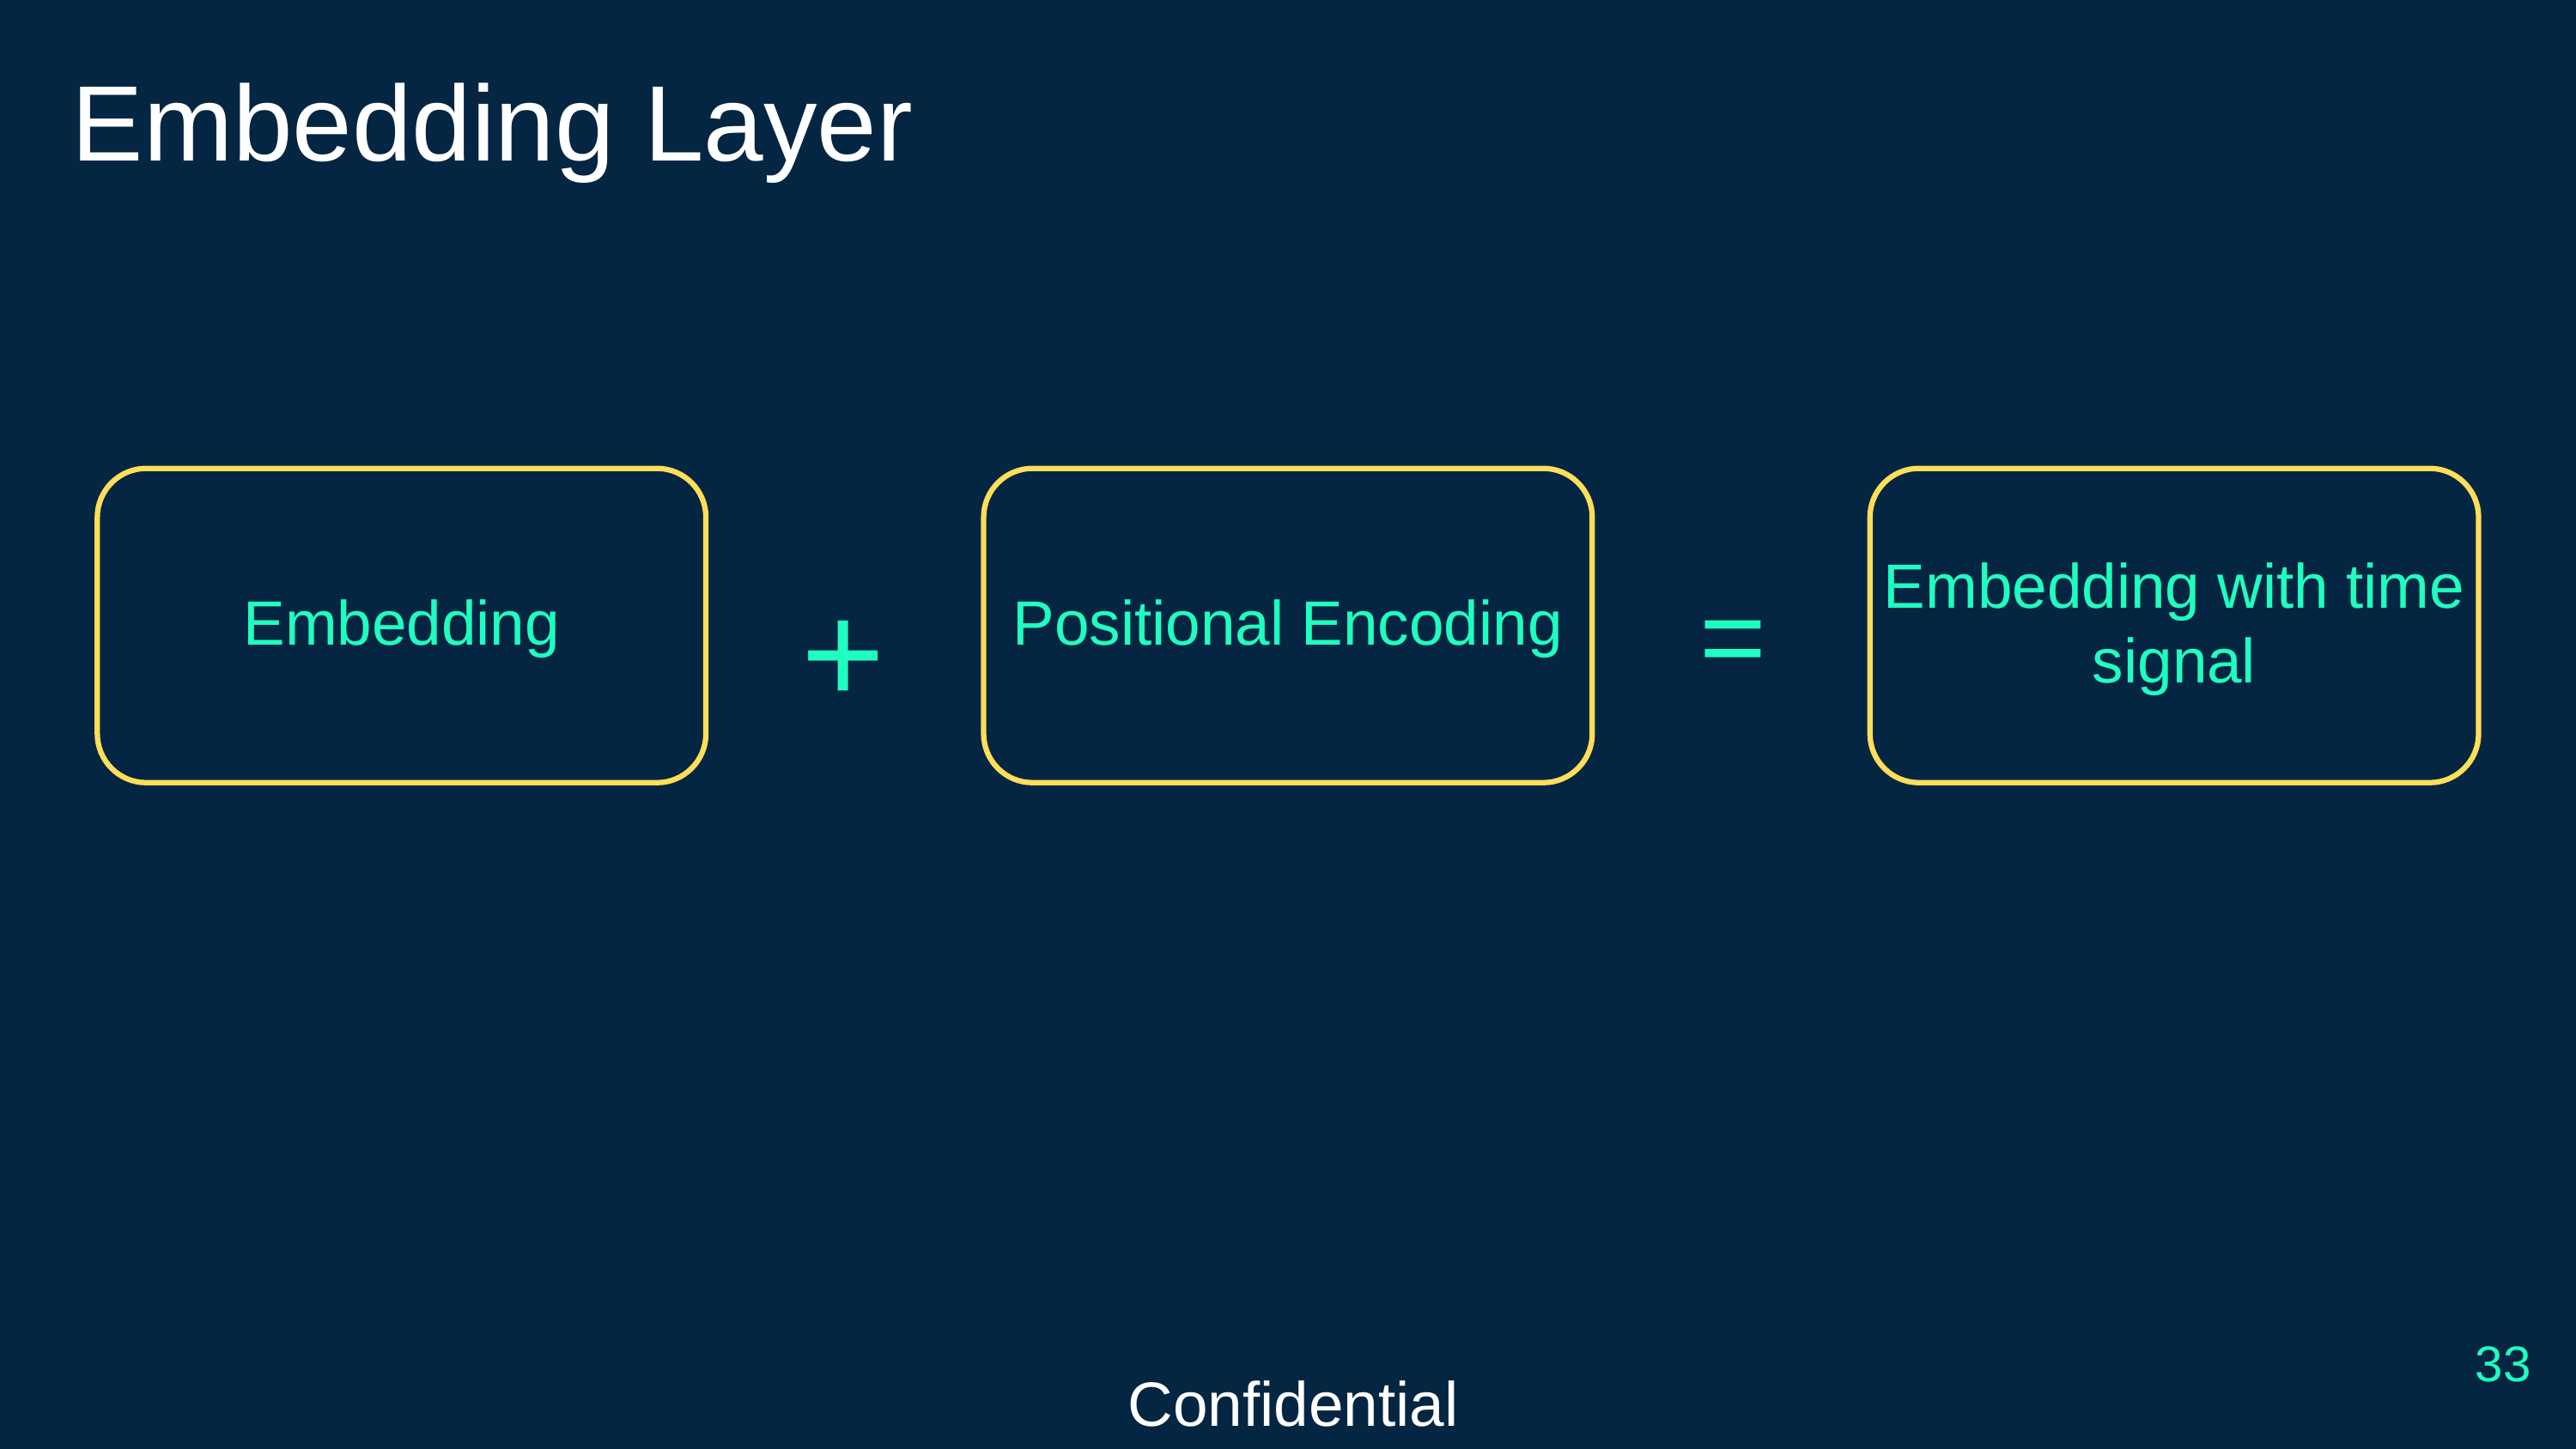

Embedding Layer

Embedding

Positional Encoding

Embedding with time signal
+
=
33
Confidential